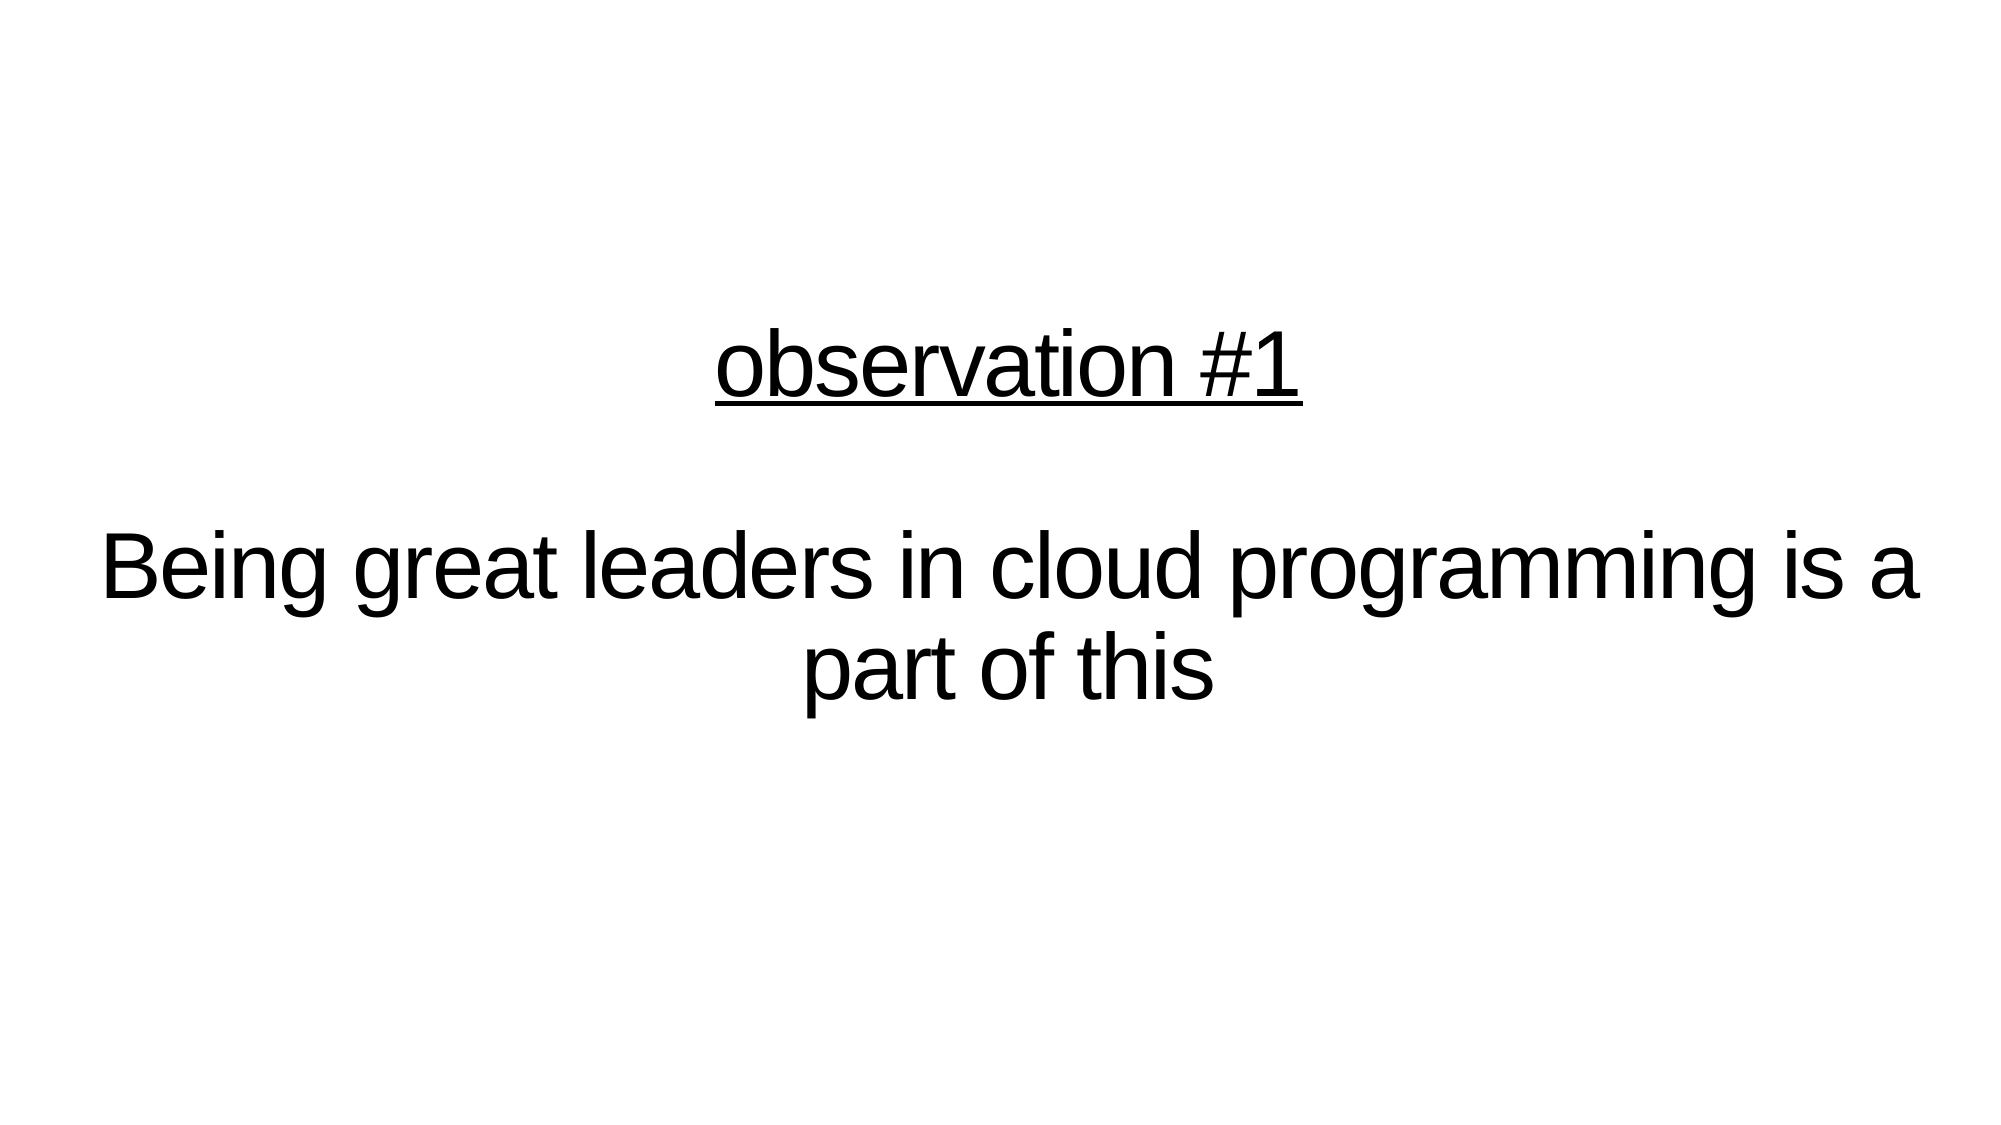

# observation #1 Being great leaders in cloud programming is a part of this